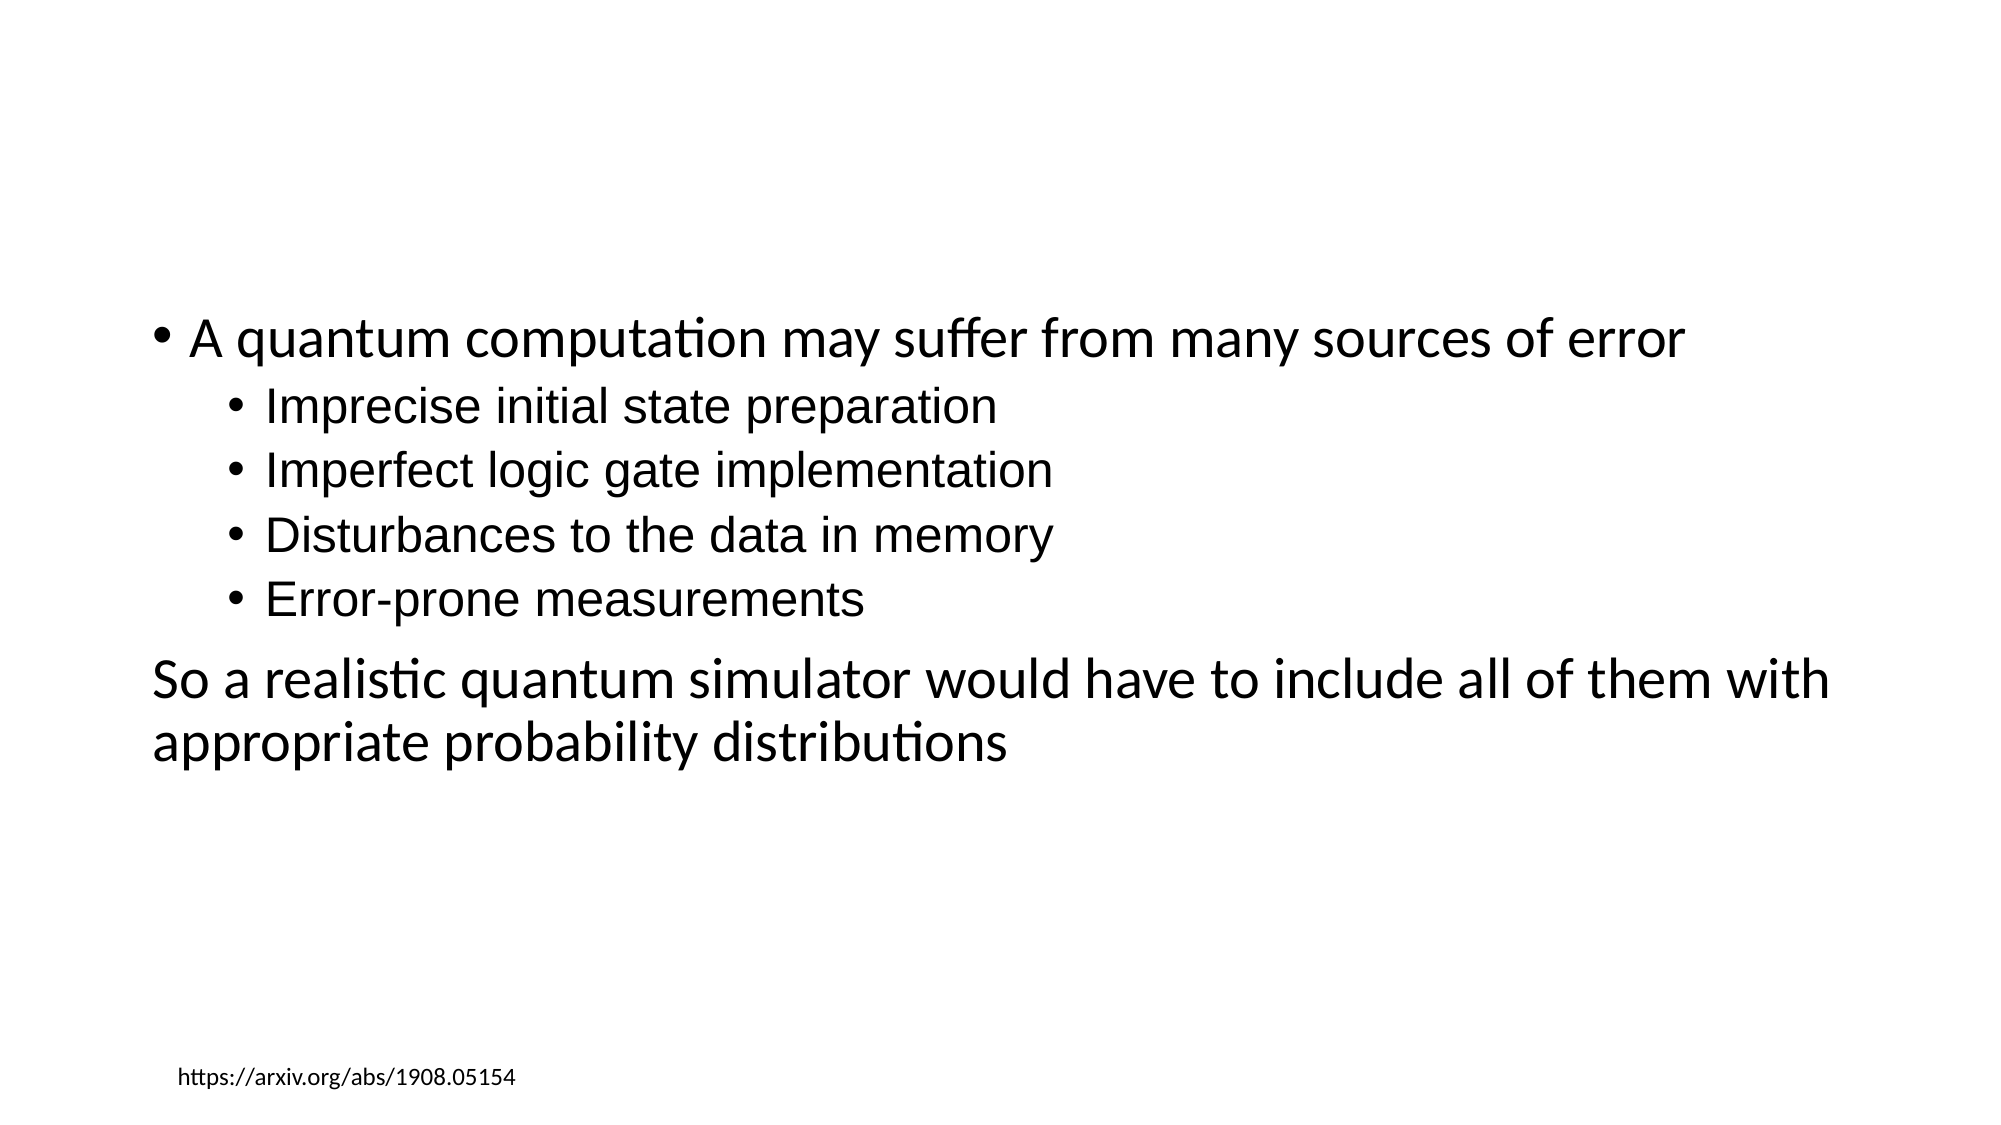

A quantum computation may suffer from many sources of error
Imprecise initial state preparation
Imperfect logic gate implementation
Disturbances to the data in memory
Error-prone measurements
So a realistic quantum simulator would have to include all of them with appropriate probability distributions

https://arxiv.org/abs/1908.05154